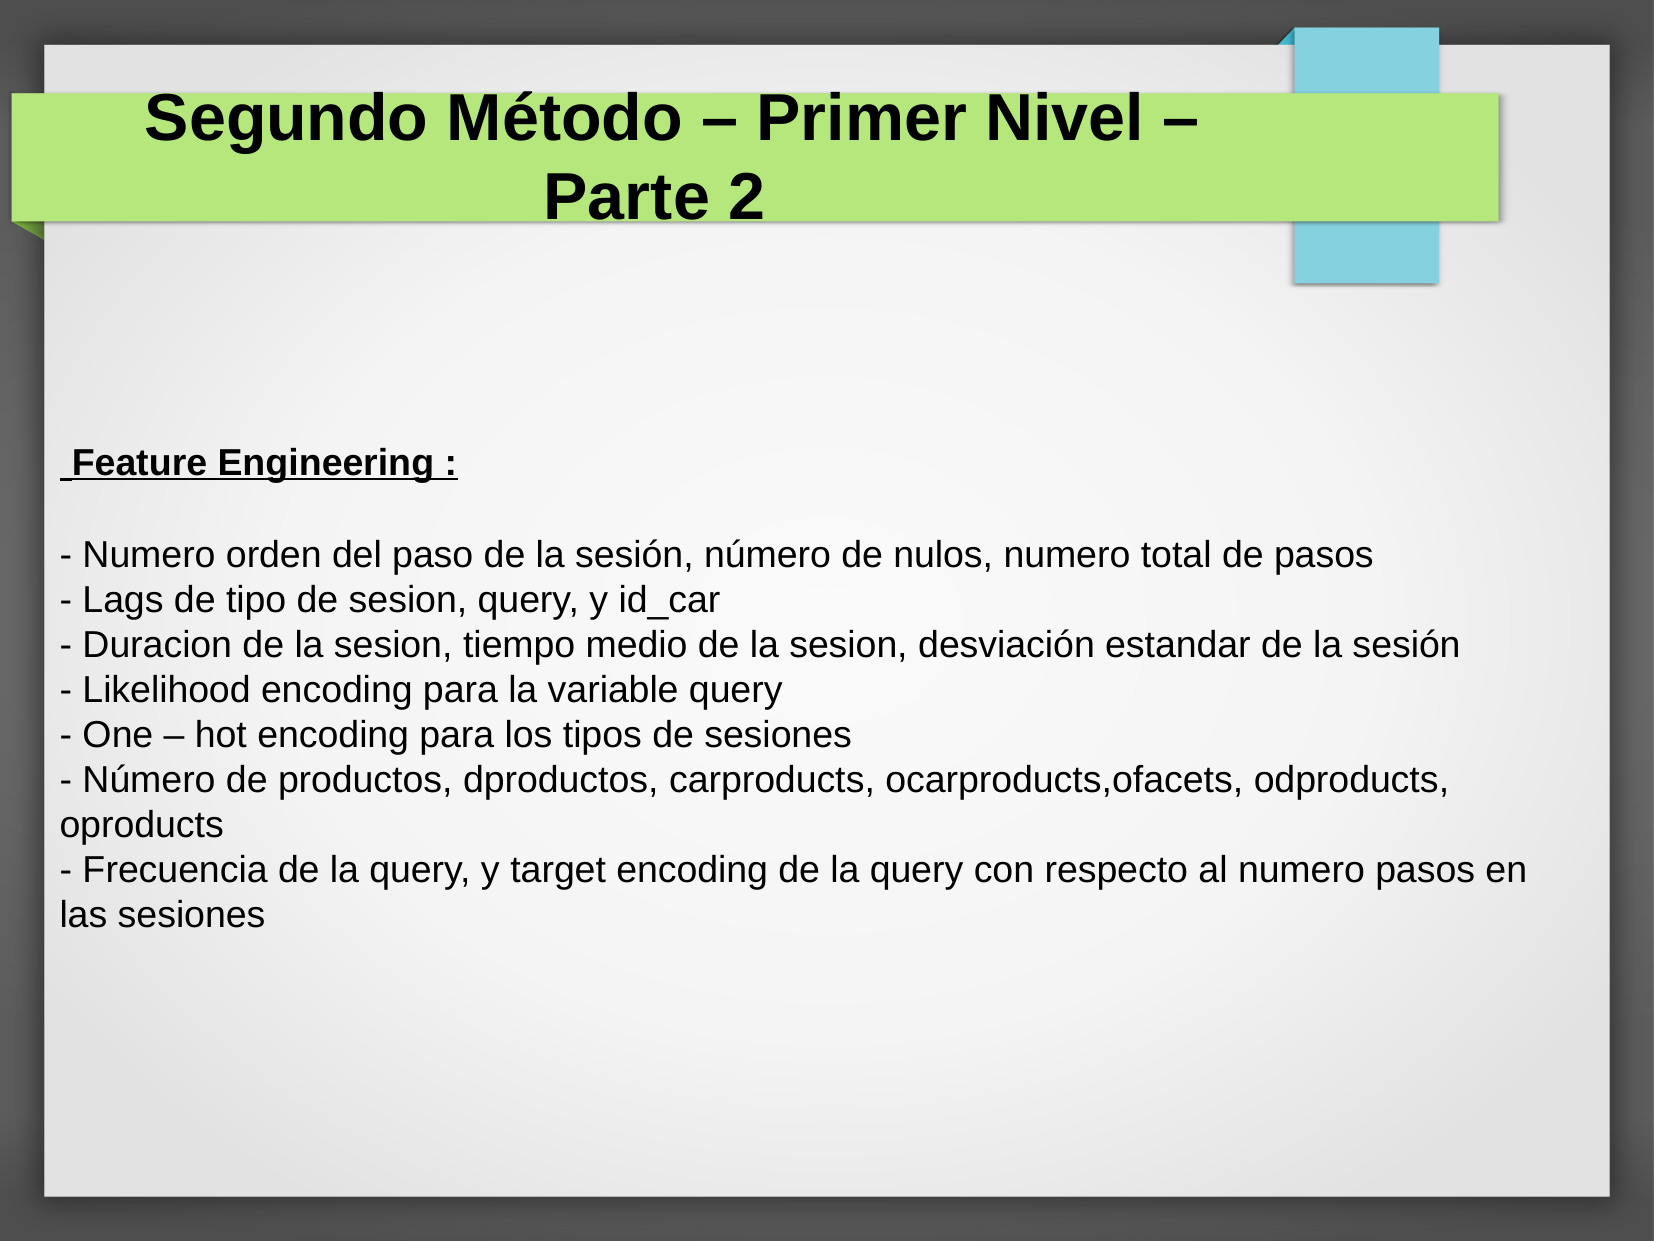

Feature Engineering :

- Numero orden del paso de la sesión, número de nulos, numero total de pasos
- Lags de tipo de sesion, query, y id_car
- Duracion de la sesion, tiempo medio de la sesion, desviación estandar de la sesión
- Likelihood encoding para la variable query
- One – hot encoding para los tipos de sesiones
- Número de productos, dproductos, carproducts, ocarproducts,ofacets, odproducts, oproducts
- Frecuencia de la query, y target encoding de la query con respecto al numero pasos en las sesiones

Segundo Método – Primer Nivel – Parte 2